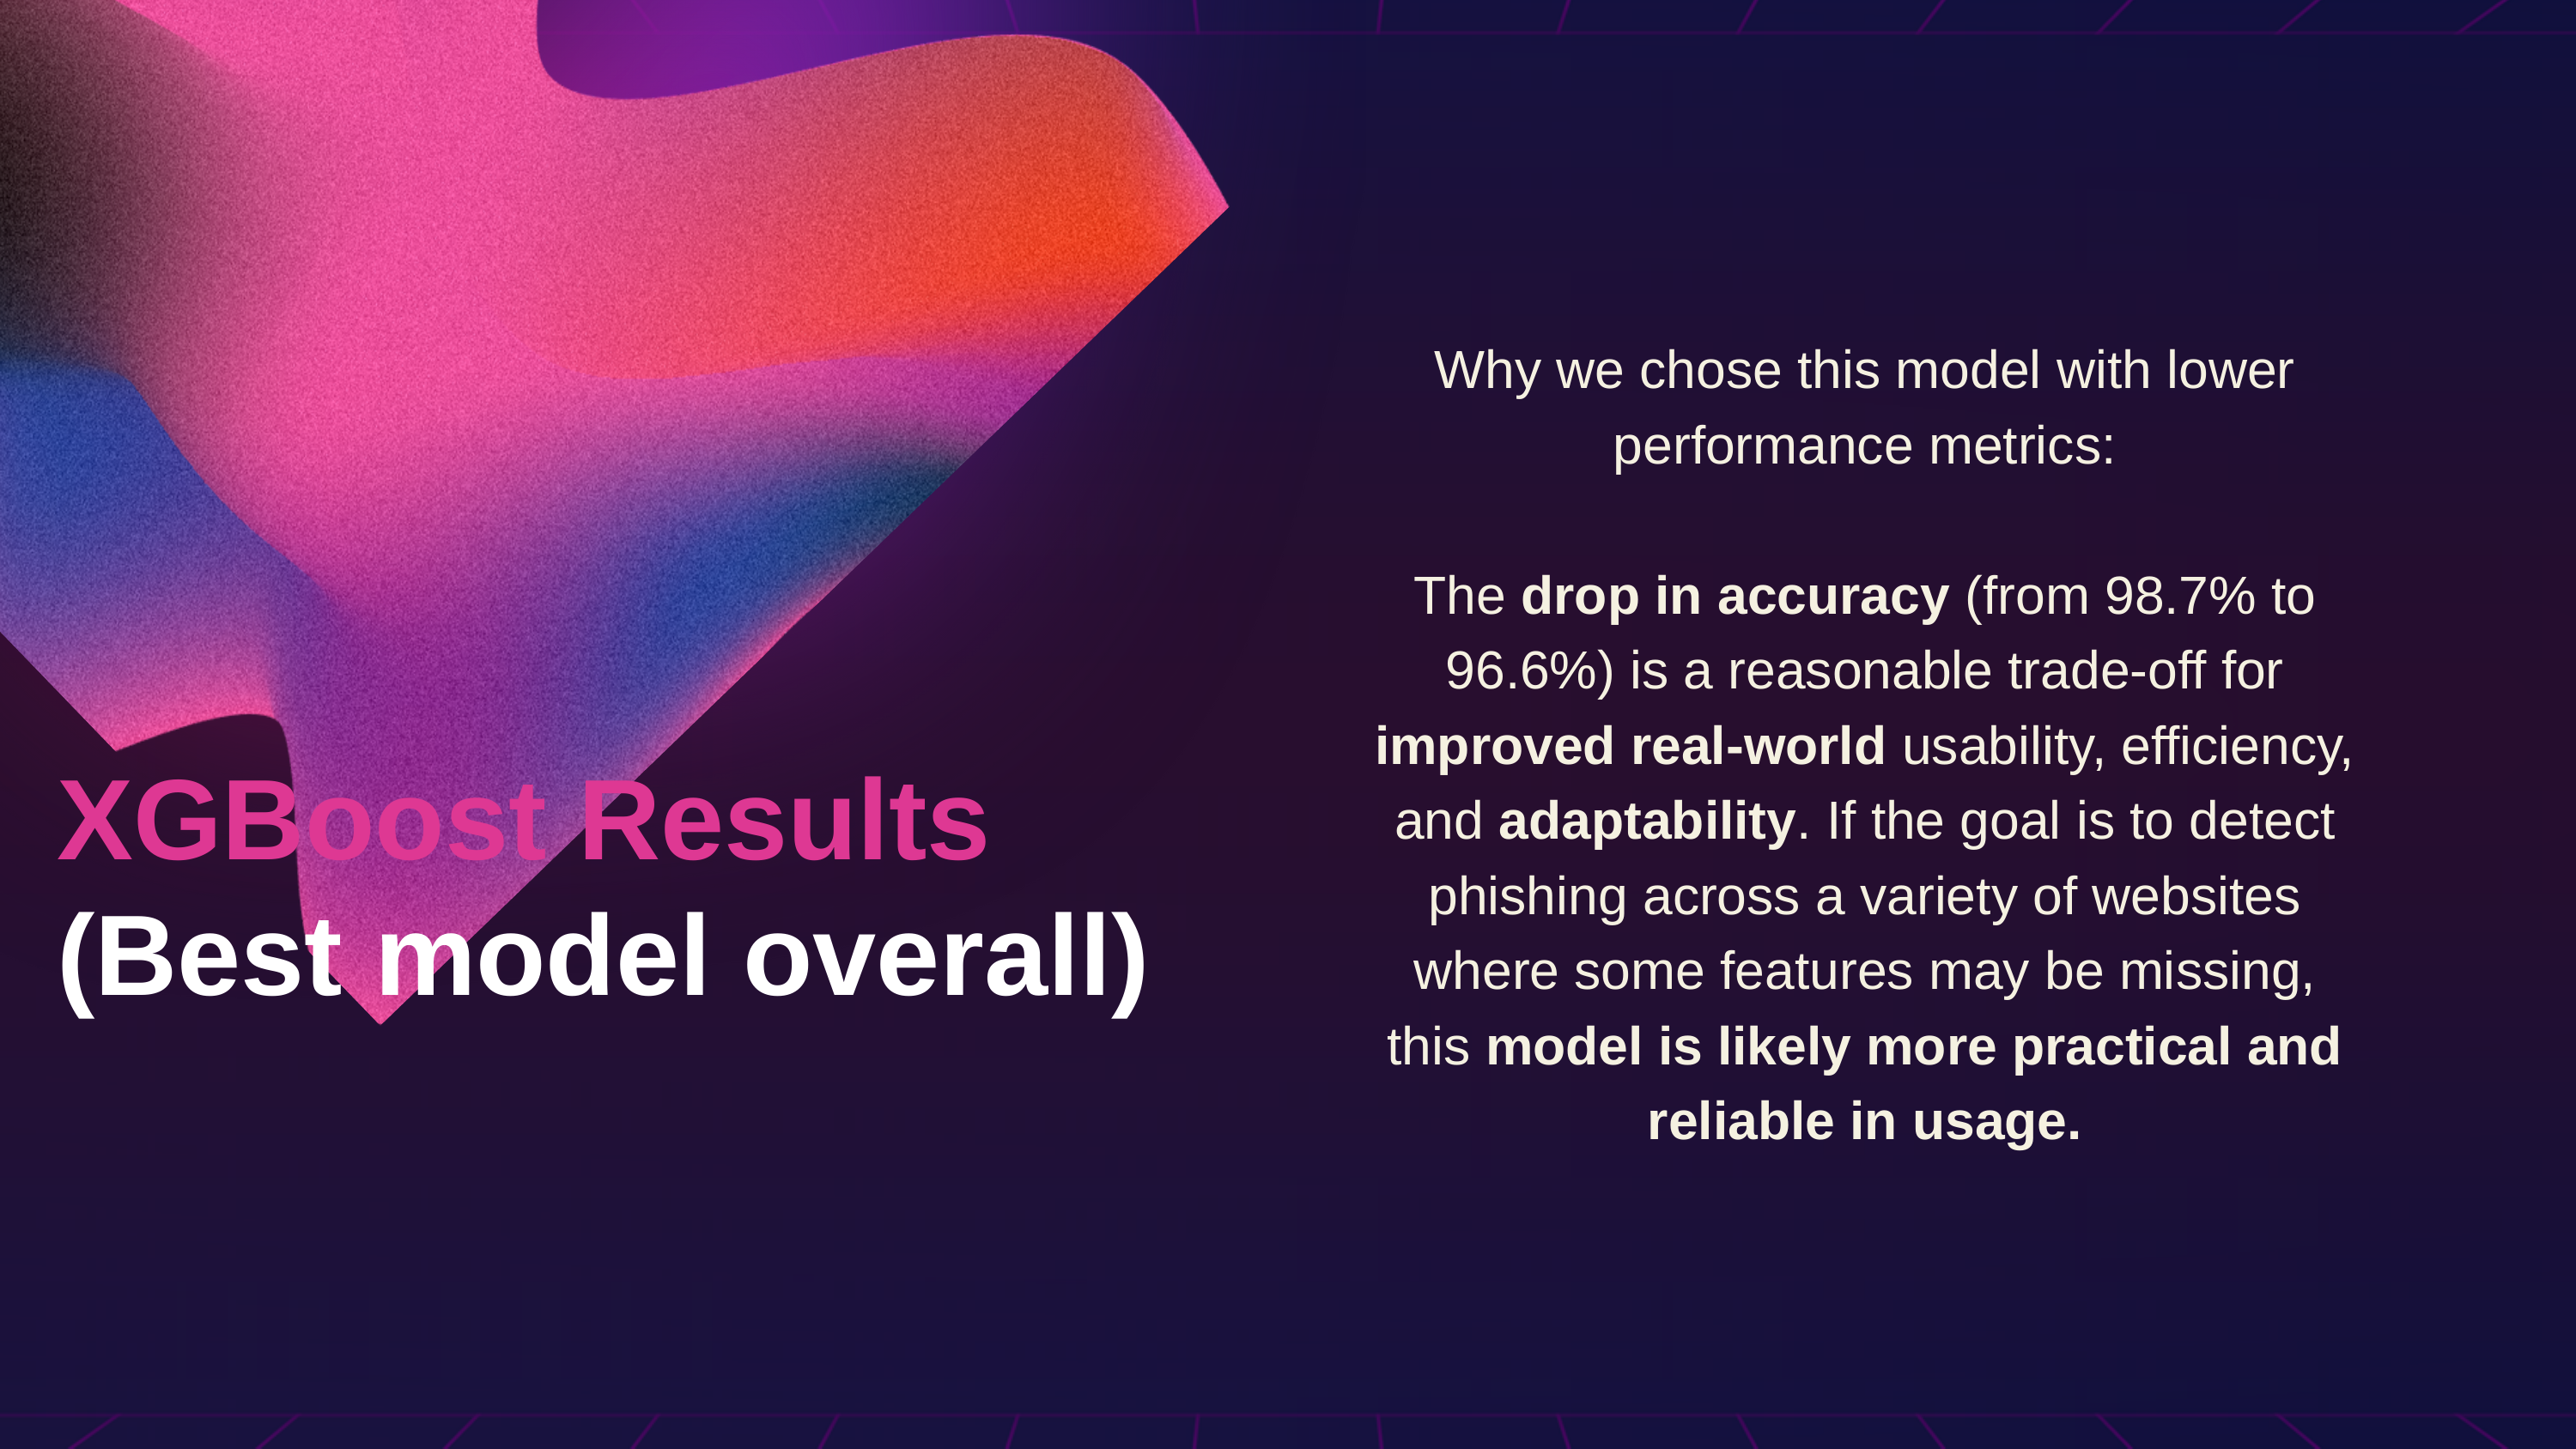

Why we chose this model with lower performance metrics:

The drop in accuracy (from 98.7% to 96.6%) is a reasonable trade-off for improved real-world usability, efficiency, and adaptability. If the goal is to detect phishing across a variety of websites where some features may be missing, this model is likely more practical and reliable in usage.
XGBoost Results (Best model overall)